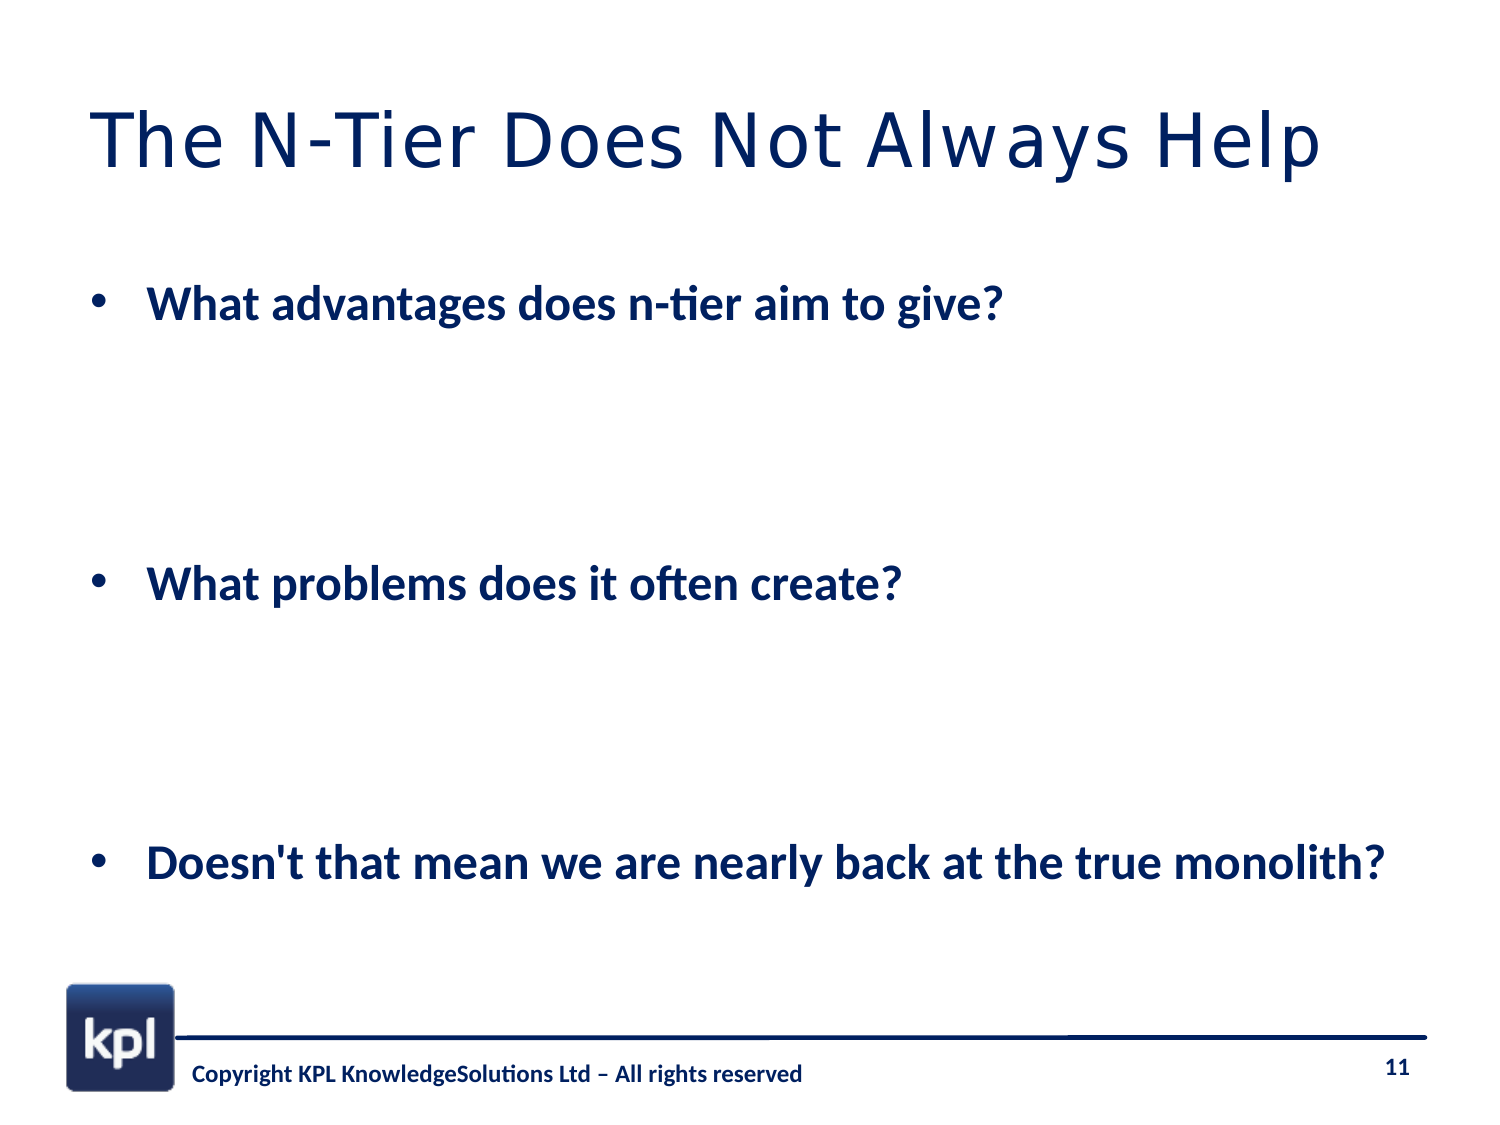

# The N-Tier Does Not Always Help
What advantages does n-tier aim to give?

What problems does it often create?

Doesn't that mean we are nearly back at the true monolith?

11
Copyright KPL KnowledgeSolutions Ltd – All rights reserved